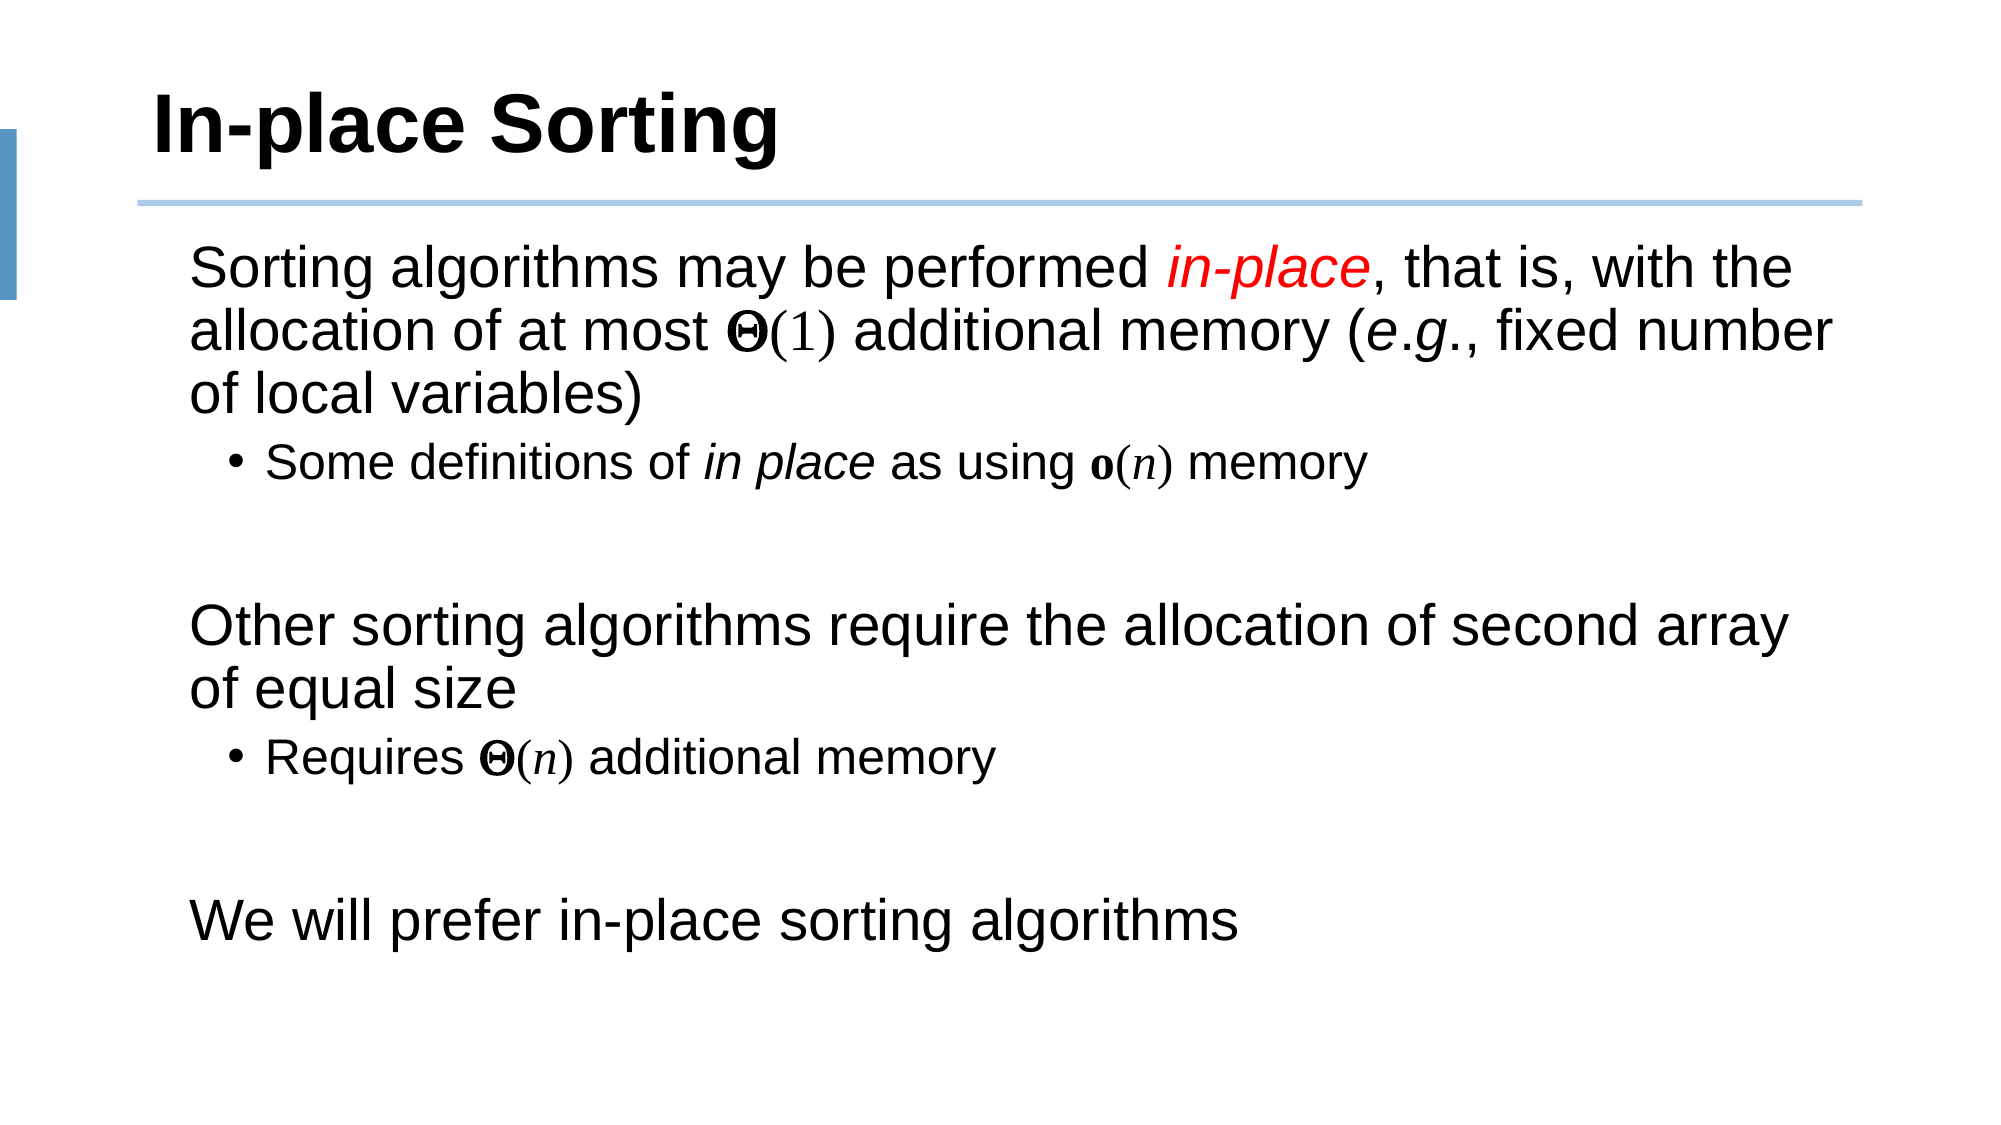

# In-place Sorting
	Sorting algorithms may be performed in-place, that is, with the allocation of at most Θ(1) additional memory (e.g., fixed number of local variables)
Some definitions of in place as using o(n) memory

	Other sorting algorithms require the allocation of second array of equal size
Requires Θ(n) additional memory

	We will prefer in-place sorting algorithms